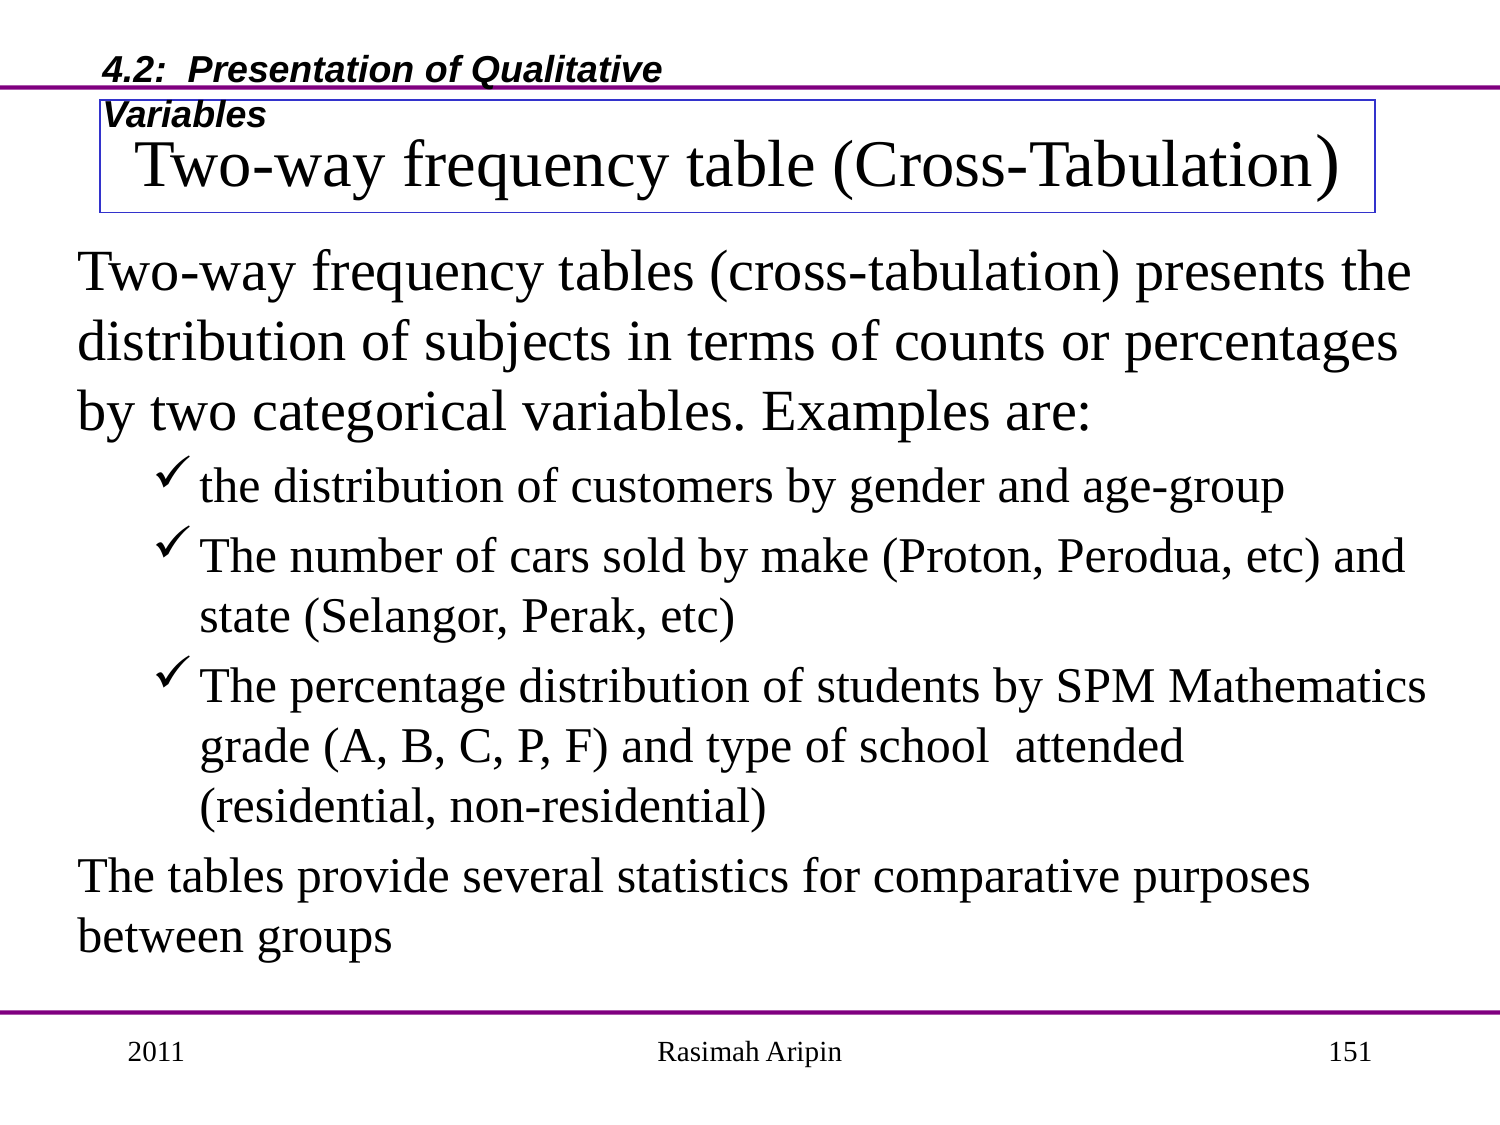

4.2:  Presentation of Qualitative Variables
# Two-way frequency table (Cross-Tabulation)
Two-way frequency tables (cross-tabulation) presents the distribution of subjects in terms of counts or percentages  by two categorical variables. Examples are:
the distribution of customers by gender and age-group
The number of cars sold by make (Proton, Perodua, etc) and state (Selangor, Perak, etc)
The percentage distribution of students by SPM Mathematics grade (A, B, C, P, F) and type of school  attended (residential, non-residential)
The tables provide several statistics for comparative purposes between groups
2011
Rasimah Aripin
151